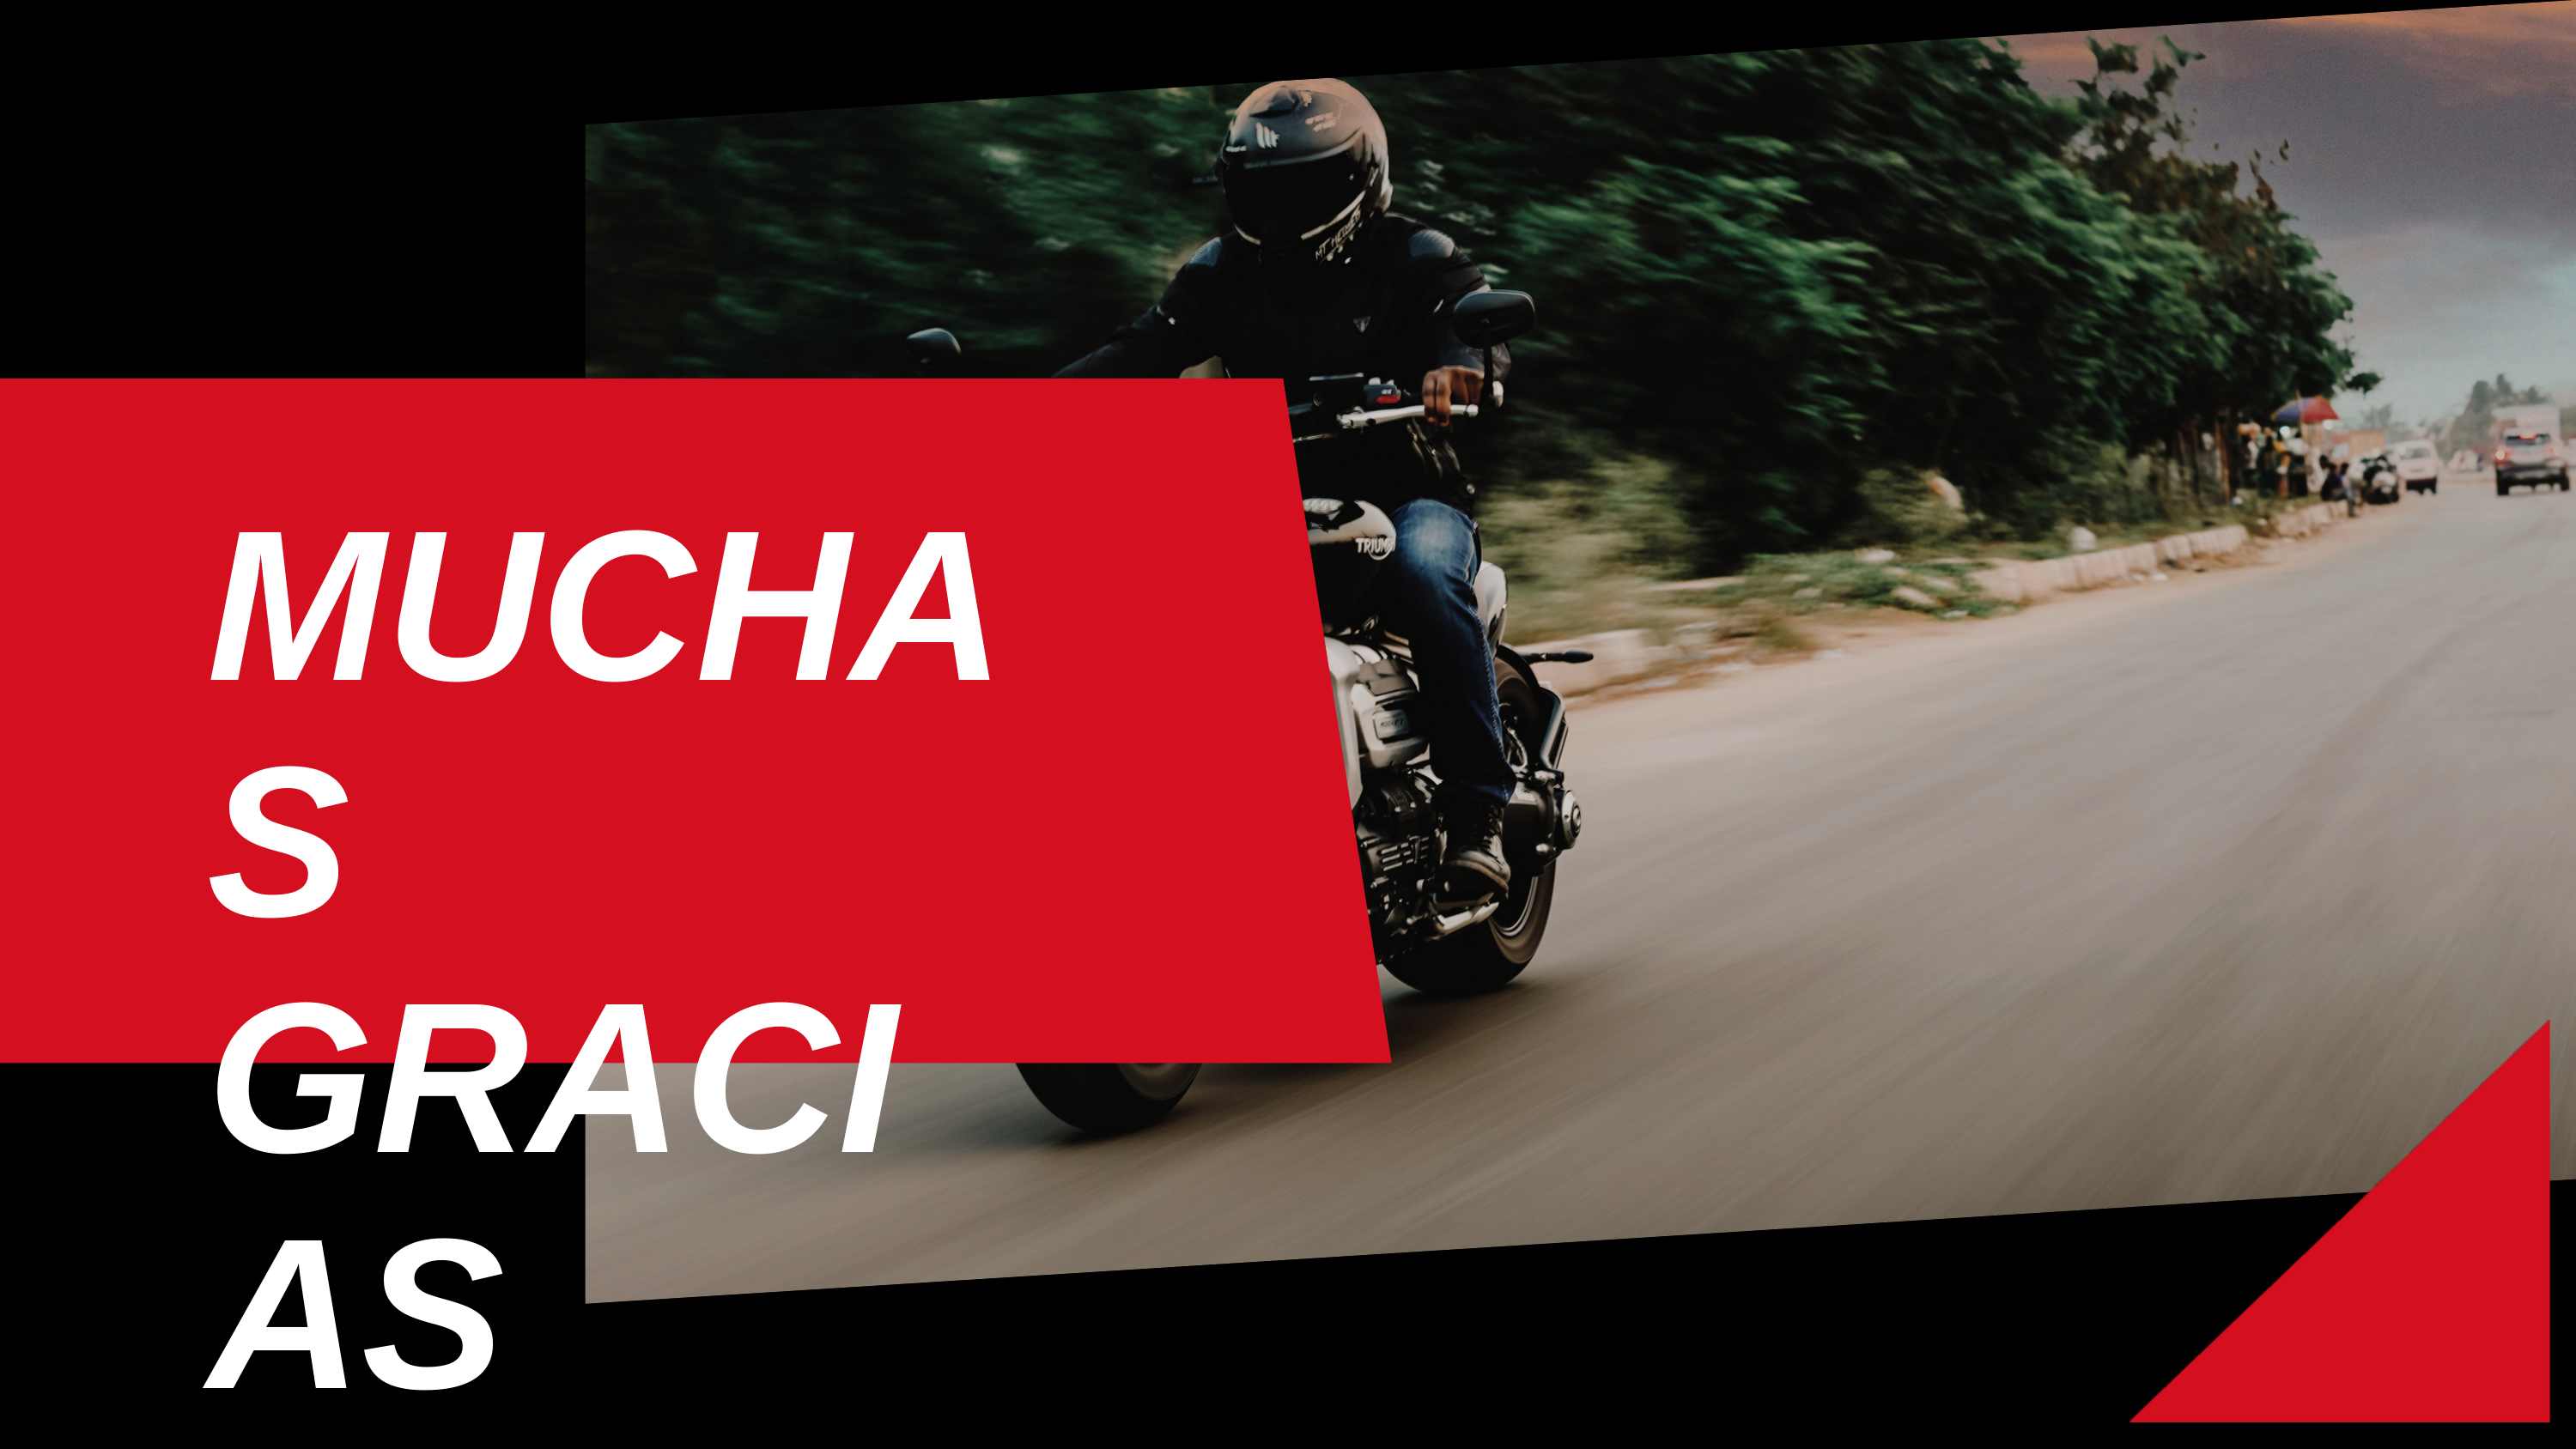

MUCHAS GRACIAS

BESOS PA DONDE NO LE LLEGA EL SOL